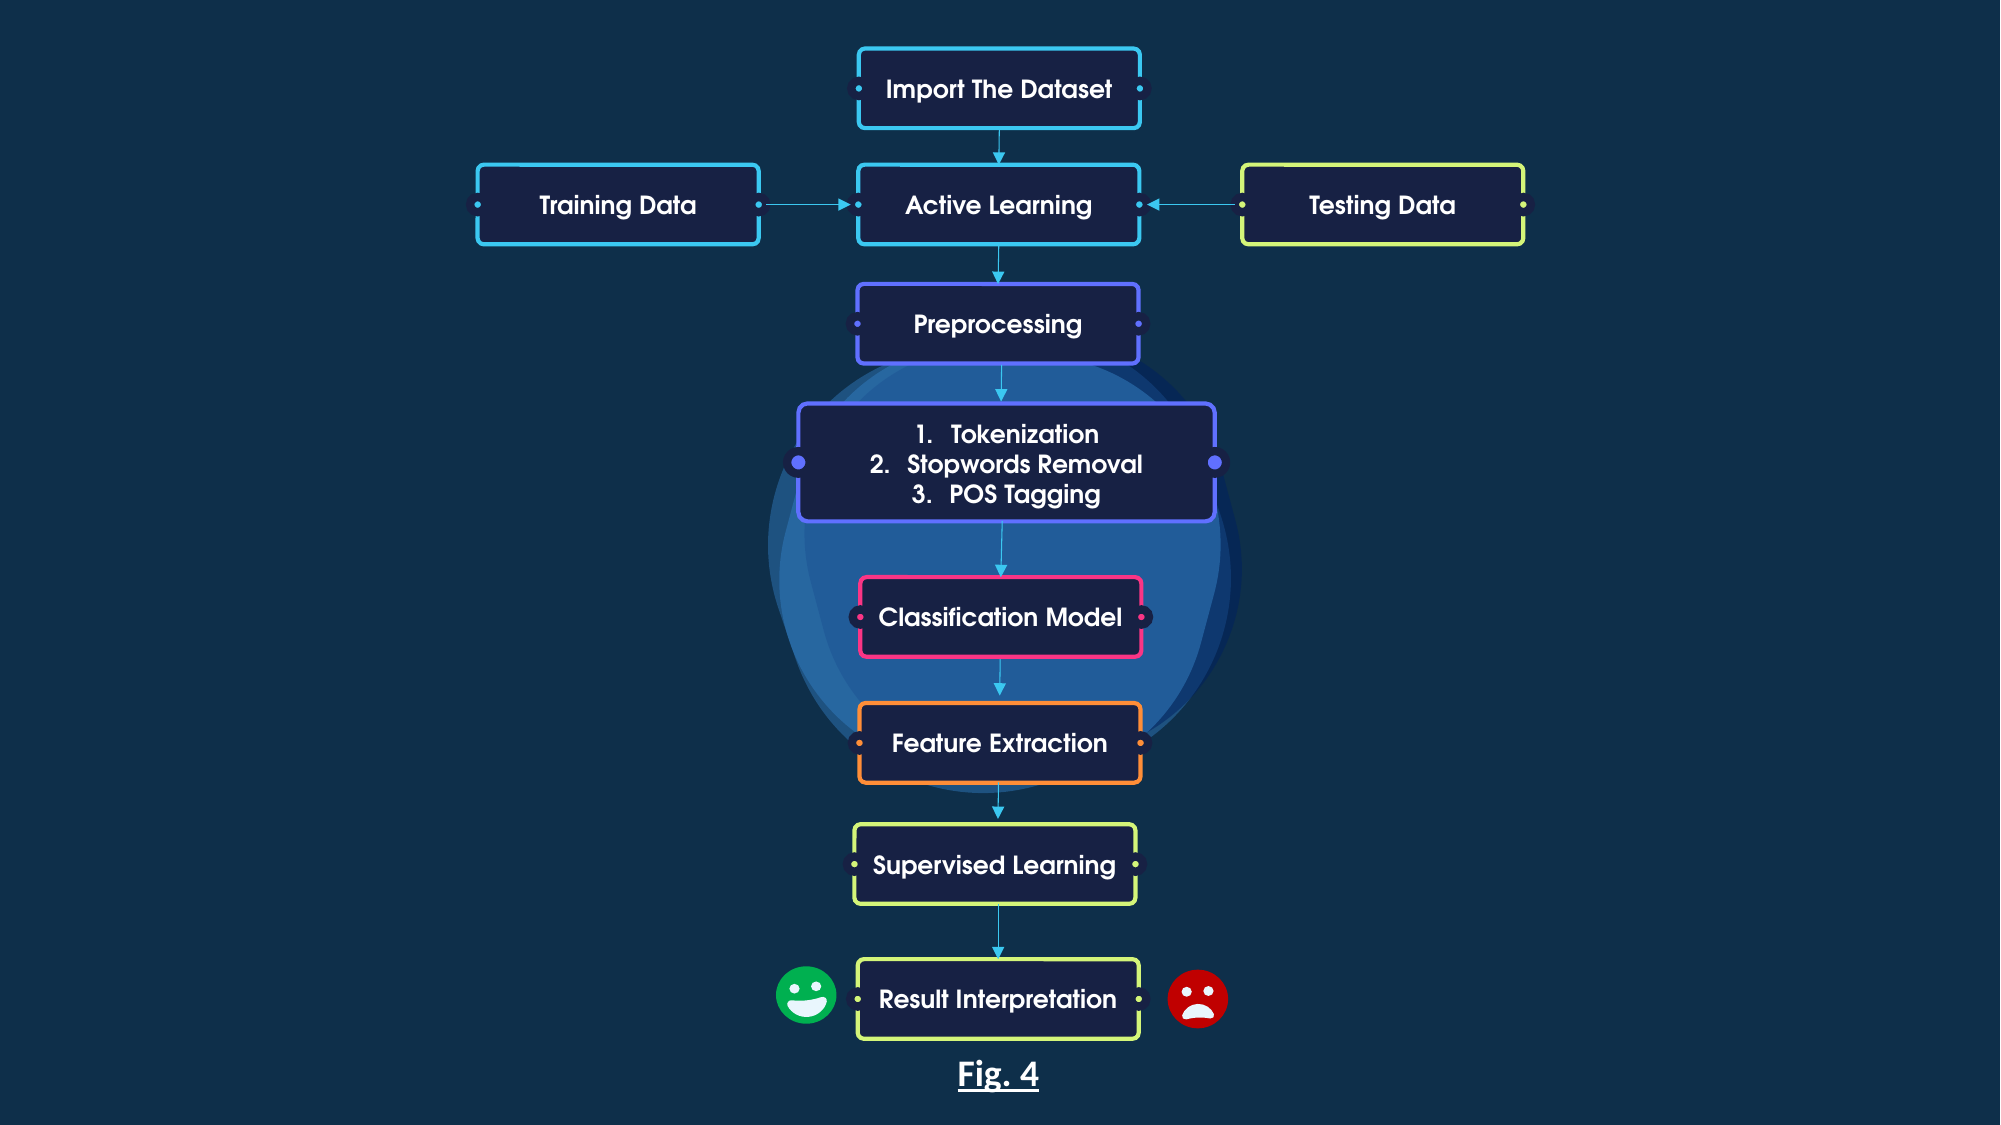

Active Learning

Import The Dataset

Training Data

Testing Data

Preprocessing

Tokenization
Stopwords Removal
POS Tagging

Classification Model

Feature Extraction

Supervised Learning

Result Interpretation

Fig. 4